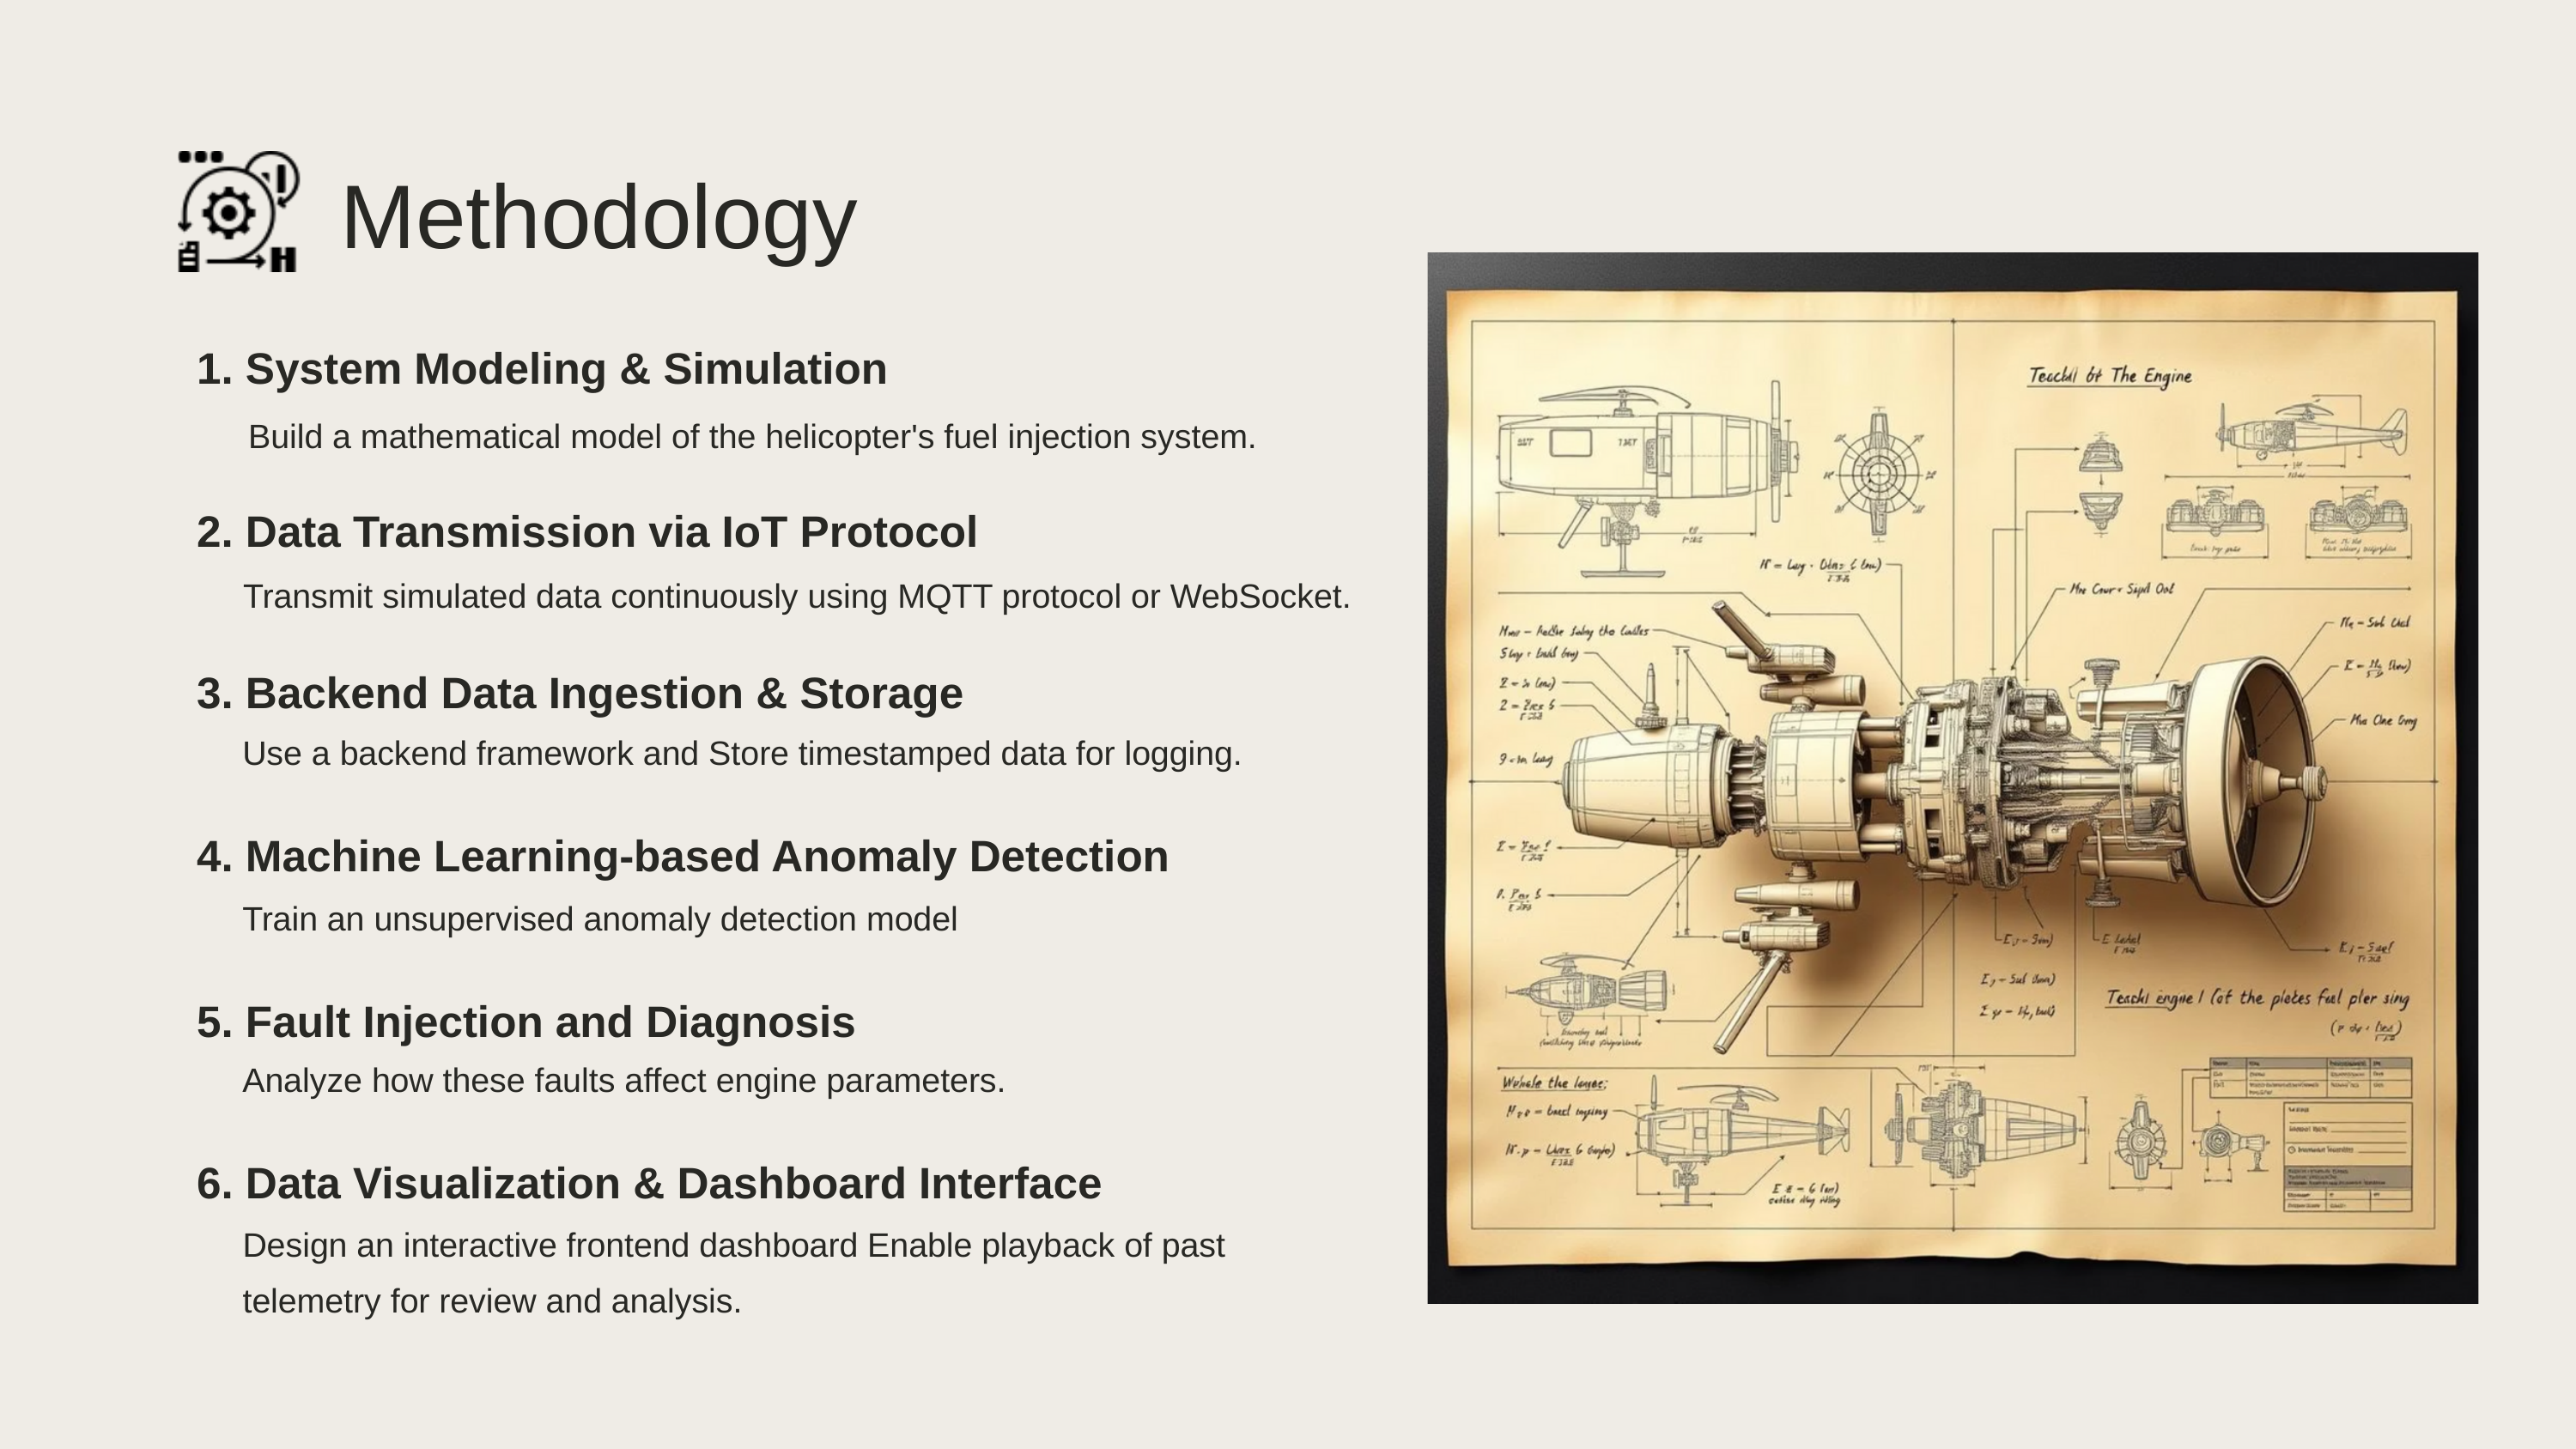

Methodology

1. System Modeling & Simulation

 Build a mathematical model of the helicopter's fuel injection system.
2. Data Transmission via IoT Protocol

Transmit simulated data continuously using MQTT protocol or WebSocket.
3. Backend Data Ingestion & Storage
Use a backend framework and Store timestamped data for logging.
4. Machine Learning-based Anomaly Detection
Train an unsupervised anomaly detection model
5. Fault Injection and Diagnosis
Analyze how these faults affect engine parameters.
6. Data Visualization & Dashboard Interface
Design an interactive frontend dashboard Enable playback of past telemetry for review and analysis.